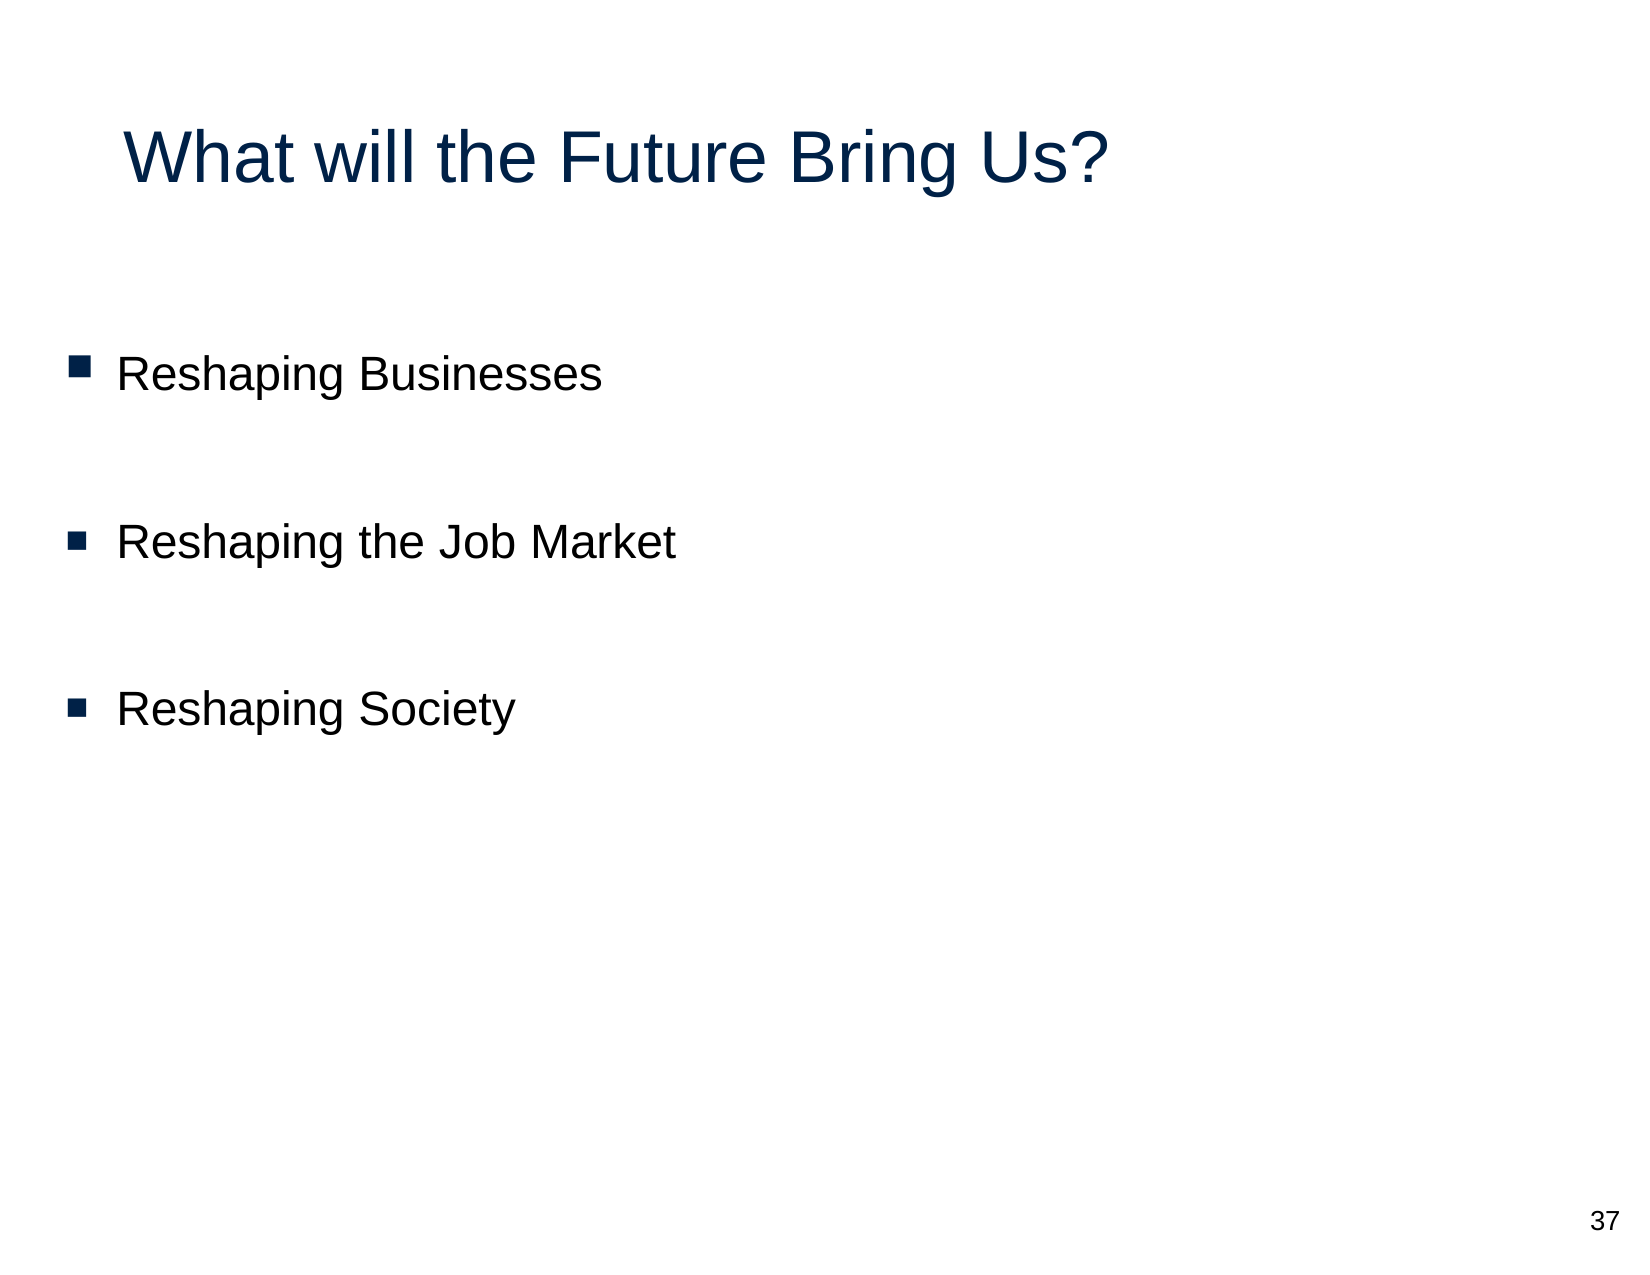

# What will the Future Bring Us?
Reshaping Businesses

Reshaping the Job Market

Reshaping Society
37